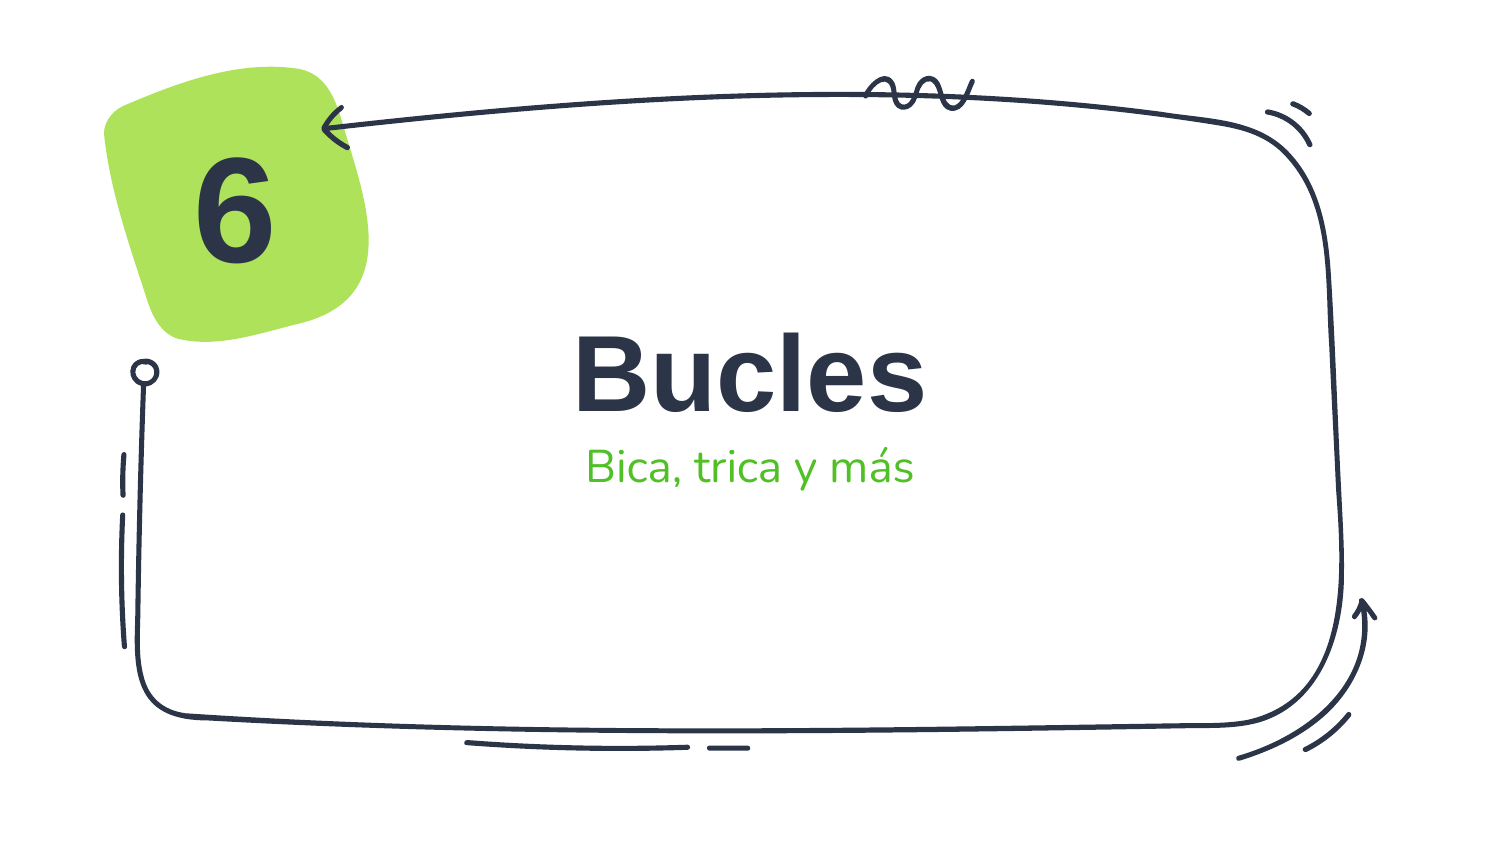

6
# Bucles
Bica, trica y más